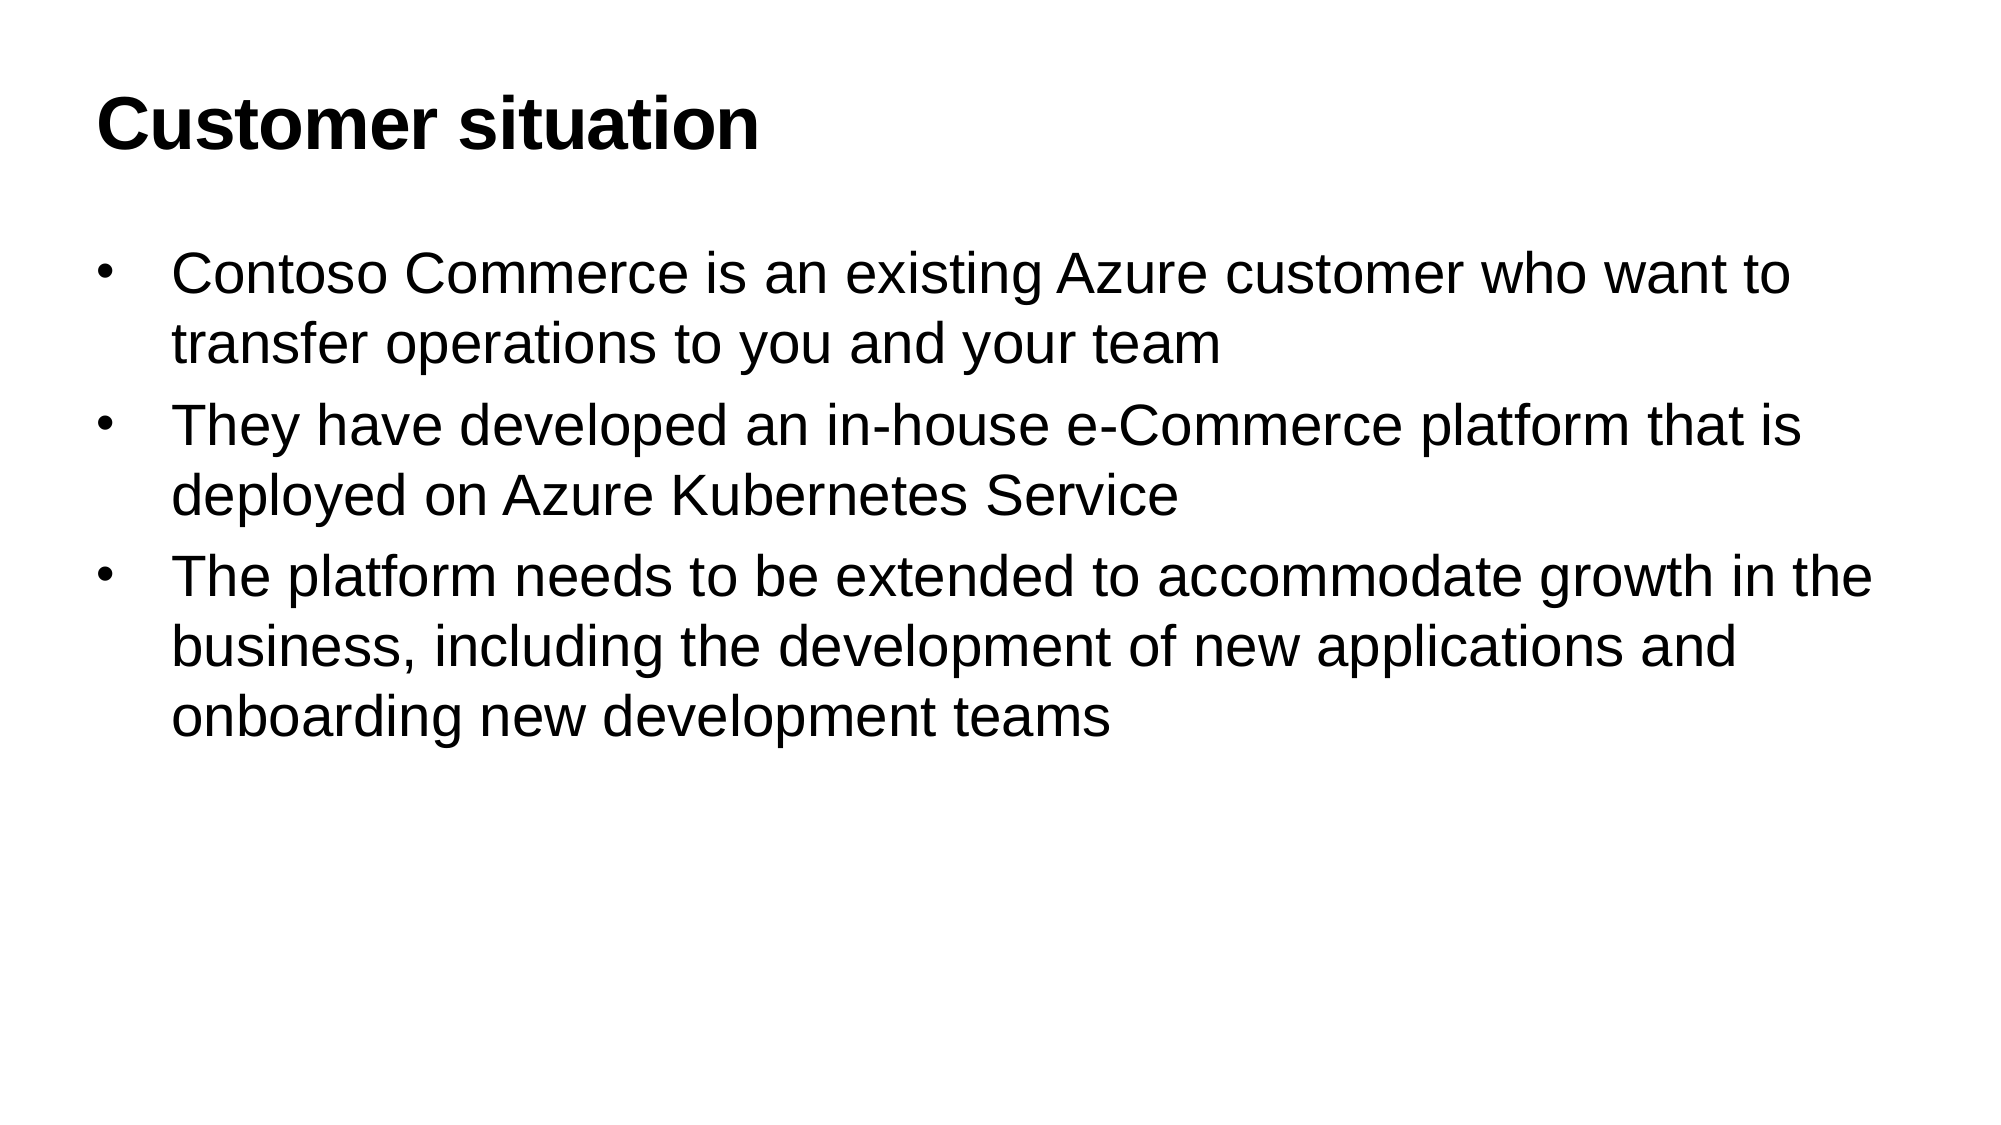

# Customer situation
Contoso Commerce is an existing Azure customer who want to transfer operations to you and your team
They have developed an in-house e-Commerce platform that is deployed on Azure Kubernetes Service
The platform needs to be extended to accommodate growth in the business, including the development of new applications and onboarding new development teams